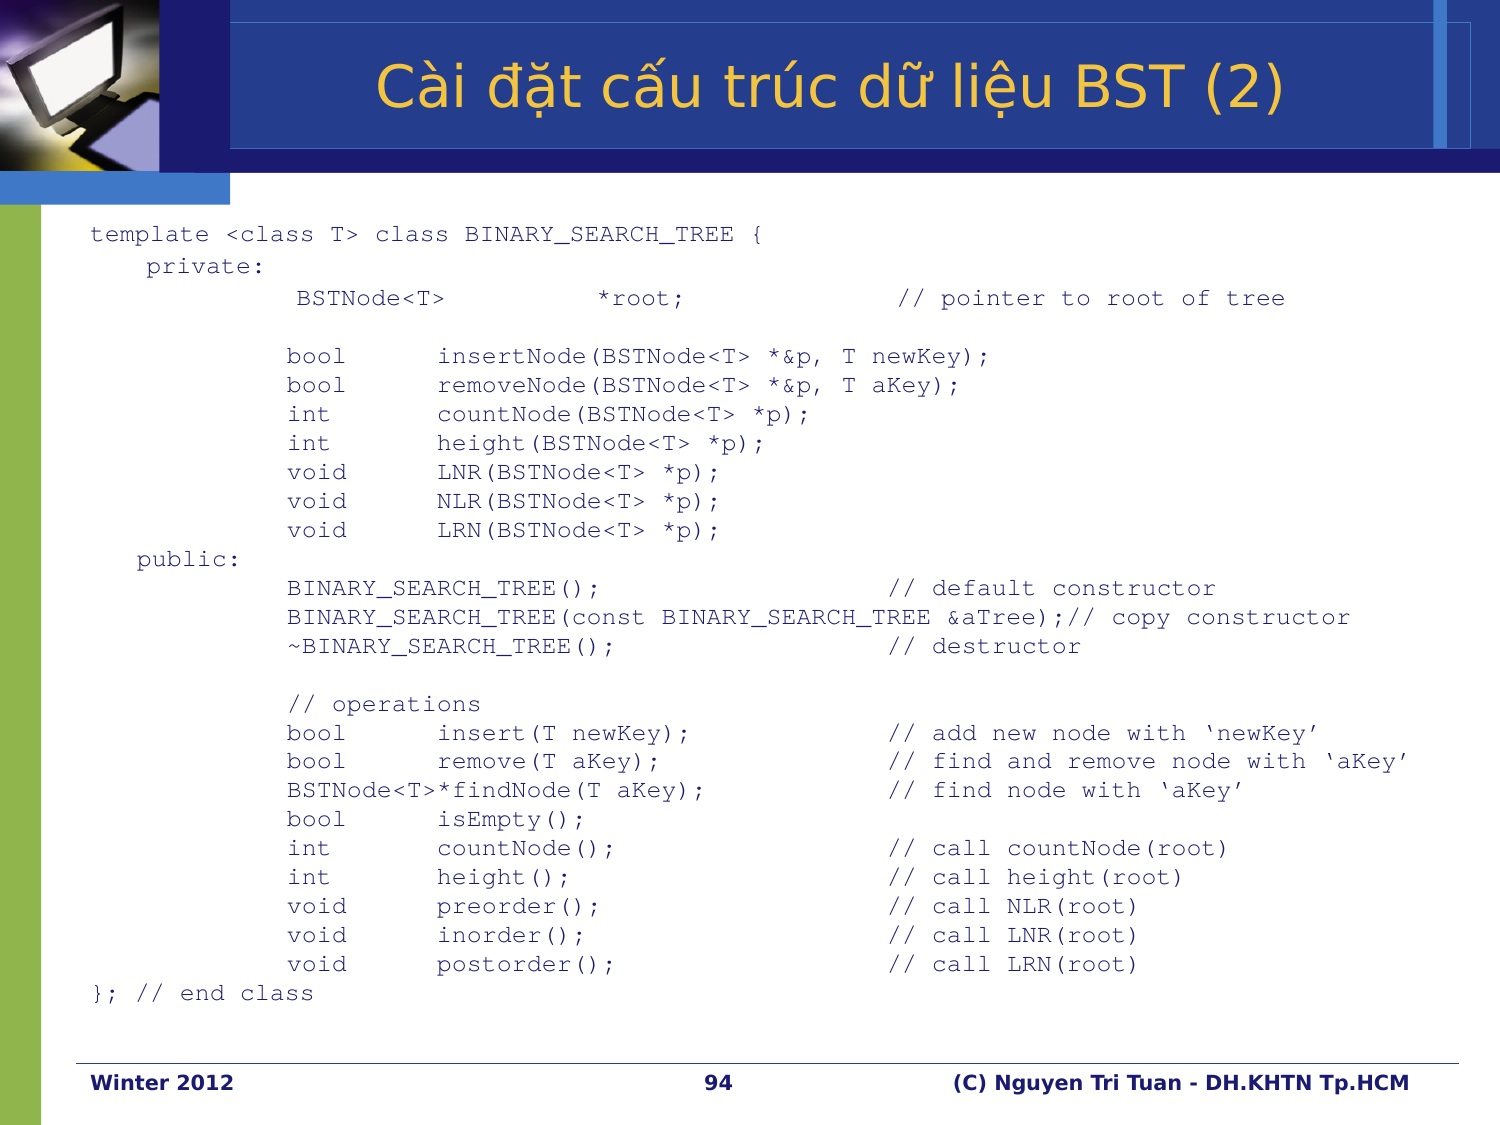

# Cài đặt cấu trúc dữ liệu BST (2)
template <class T> class BINARY_SEARCH_TREE {
	private:
		BSTNode<T>	*root;		// pointer to root of tree

		bool	insertNode(BSTNode<T> *&p, T newKey);
		bool	removeNode(BSTNode<T> *&p, T aKey);
		int	countNode(BSTNode<T> *p);
		int	height(BSTNode<T> *p);
		void	LNR(BSTNode<T> *p);
		void	NLR(BSTNode<T> *p);
		void	LRN(BSTNode<T> *p);
	public:
		BINARY_SEARCH_TREE();		// default constructor
		BINARY_SEARCH_TREE(const BINARY_SEARCH_TREE &aTree);// copy constructor
		~BINARY_SEARCH_TREE();		// destructor

		// operations
		bool	insert(T newKey);		// add new node with ‘newKey’
		bool	remove(T aKey);		// find and remove node with ‘aKey’
		BSTNode<T>*findNode(T aKey);		// find node with ‘aKey’
		bool	isEmpty();
		int	countNode();		// call countNode(root)
		int	height();			// call height(root)
		void	preorder();		// call NLR(root)
		void	inorder();		// call LNR(root)
		void	postorder();		// call LRN(root)
}; // end class
Winter 2012
94
(C) Nguyen Tri Tuan - DH.KHTN Tp.HCM